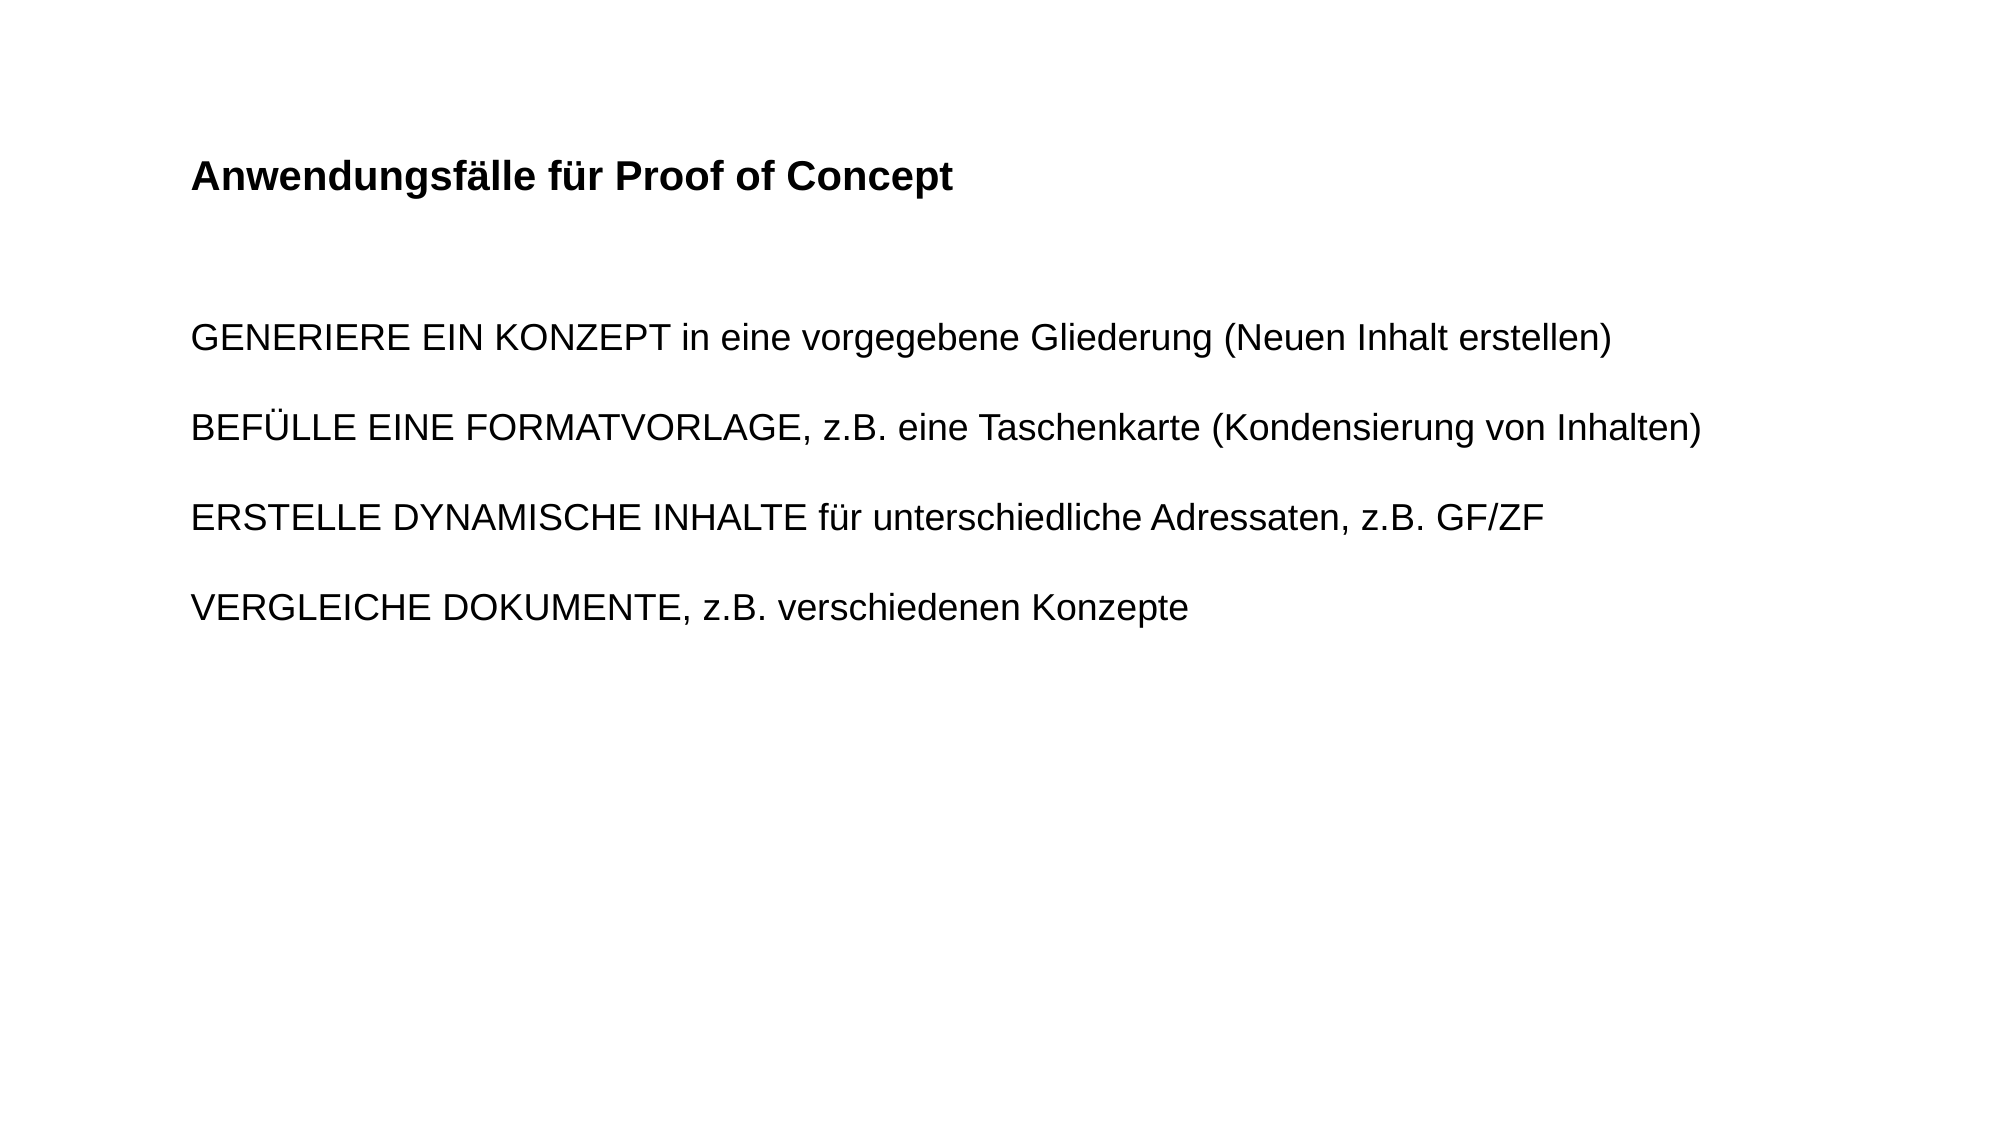

Anwendungsfälle für Proof of Concept
GENERIERE EIN KONZEPT in eine vorgegebene Gliederung (Neuen Inhalt erstellen)

BEFÜLLE EINE FORMATVORLAGE, z.B. eine Taschenkarte (Kondensierung von Inhalten)

ERSTELLE DYNAMISCHE INHALTE für unterschiedliche Adressaten, z.B. GF/ZF

VERGLEICHE DOKUMENTE, z.B. verschiedenen Konzepte